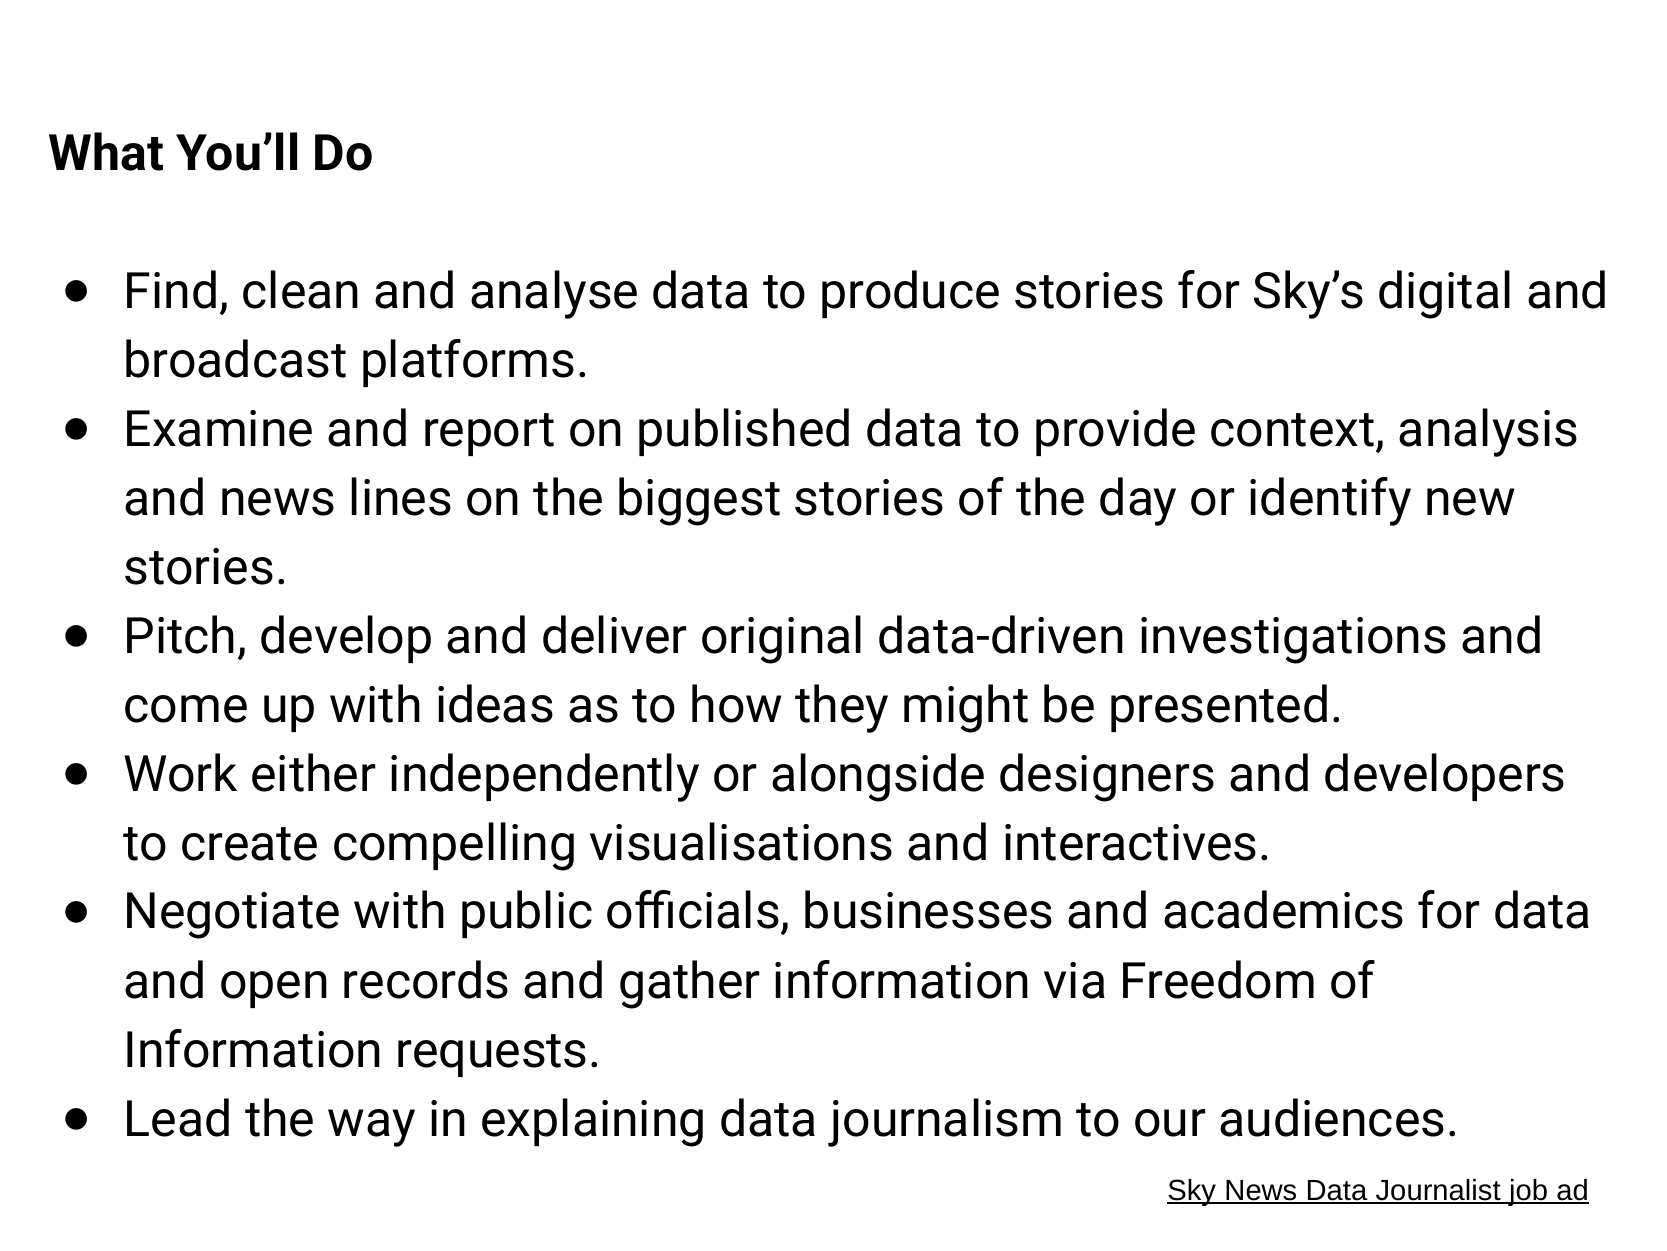

What You’ll Do

Find, clean and analyse data to produce stories for Sky’s digital and broadcast platforms.
Examine and report on published data to provide context, analysis and news lines on the biggest stories of the day or identify new stories.
Pitch, develop and deliver original data-driven investigations and come up with ideas as to how they might be presented.
Work either independently or alongside designers and developers to create compelling visualisations and interactives.
Negotiate with public officials, businesses and academics for data and open records and gather information via Freedom of Information requests.
Lead the way in explaining data journalism to our audiences.
Sky News Data Journalist job ad